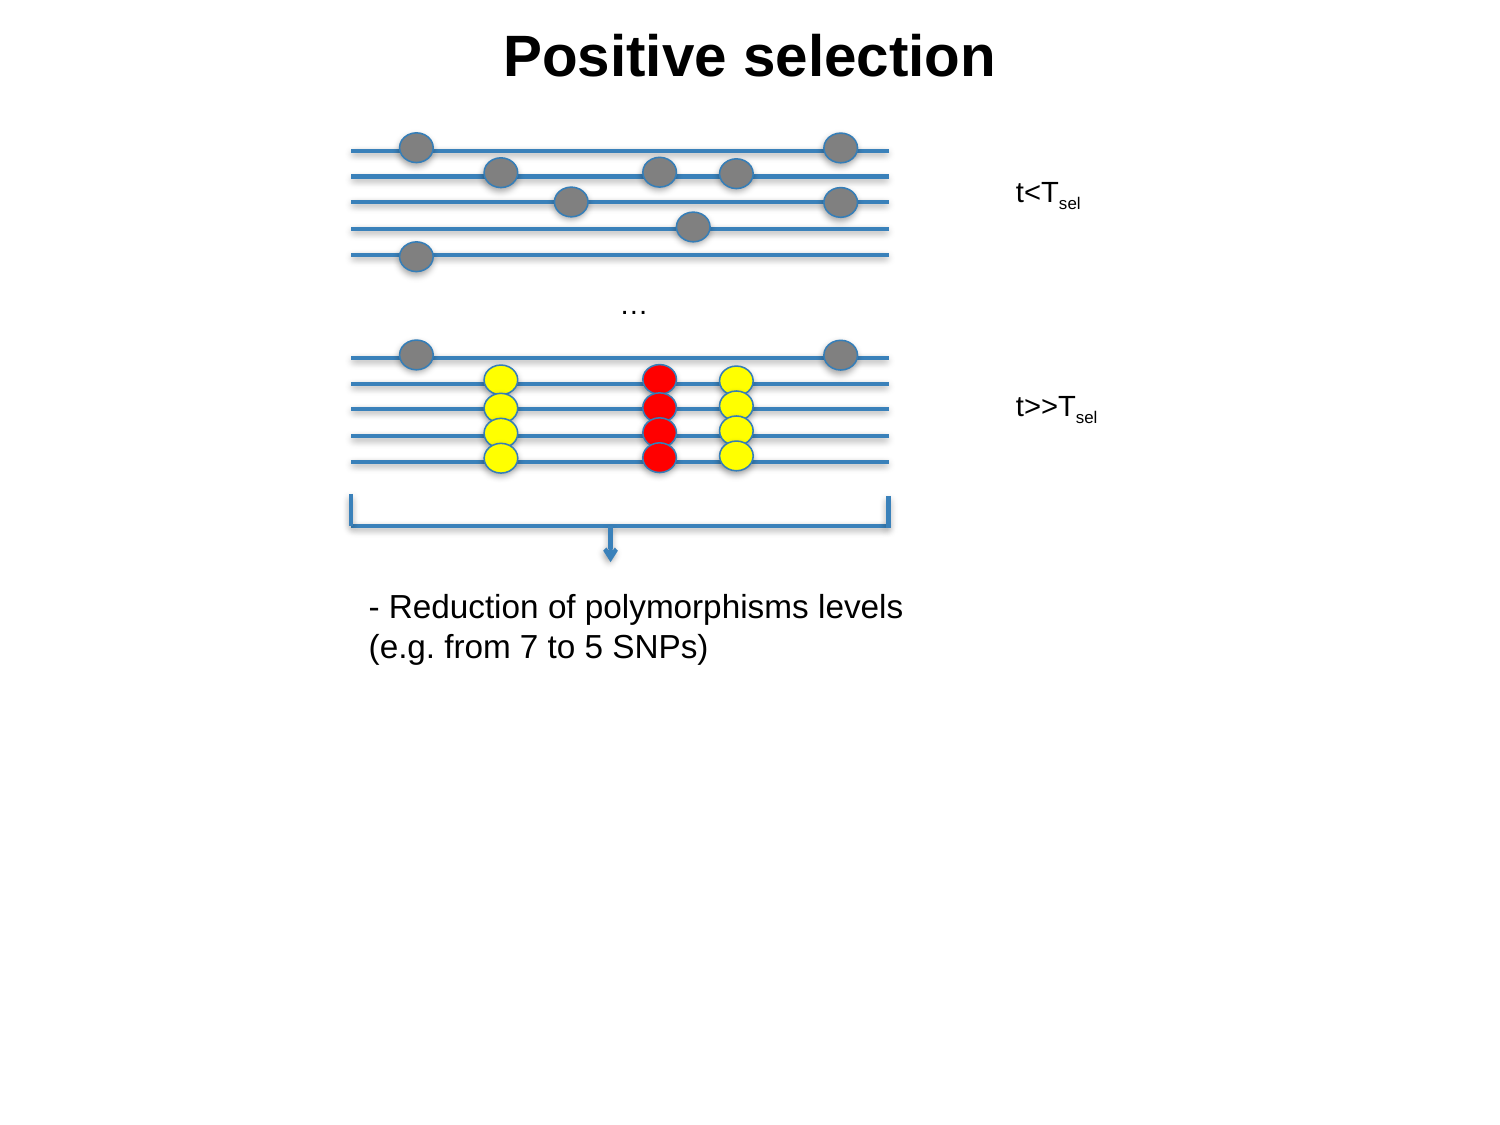

# Positive selection

t<Tsel
…

t>>Tsel
- Reduction of polymorphisms levels
(e.g. from 7 to 5 SNPs)